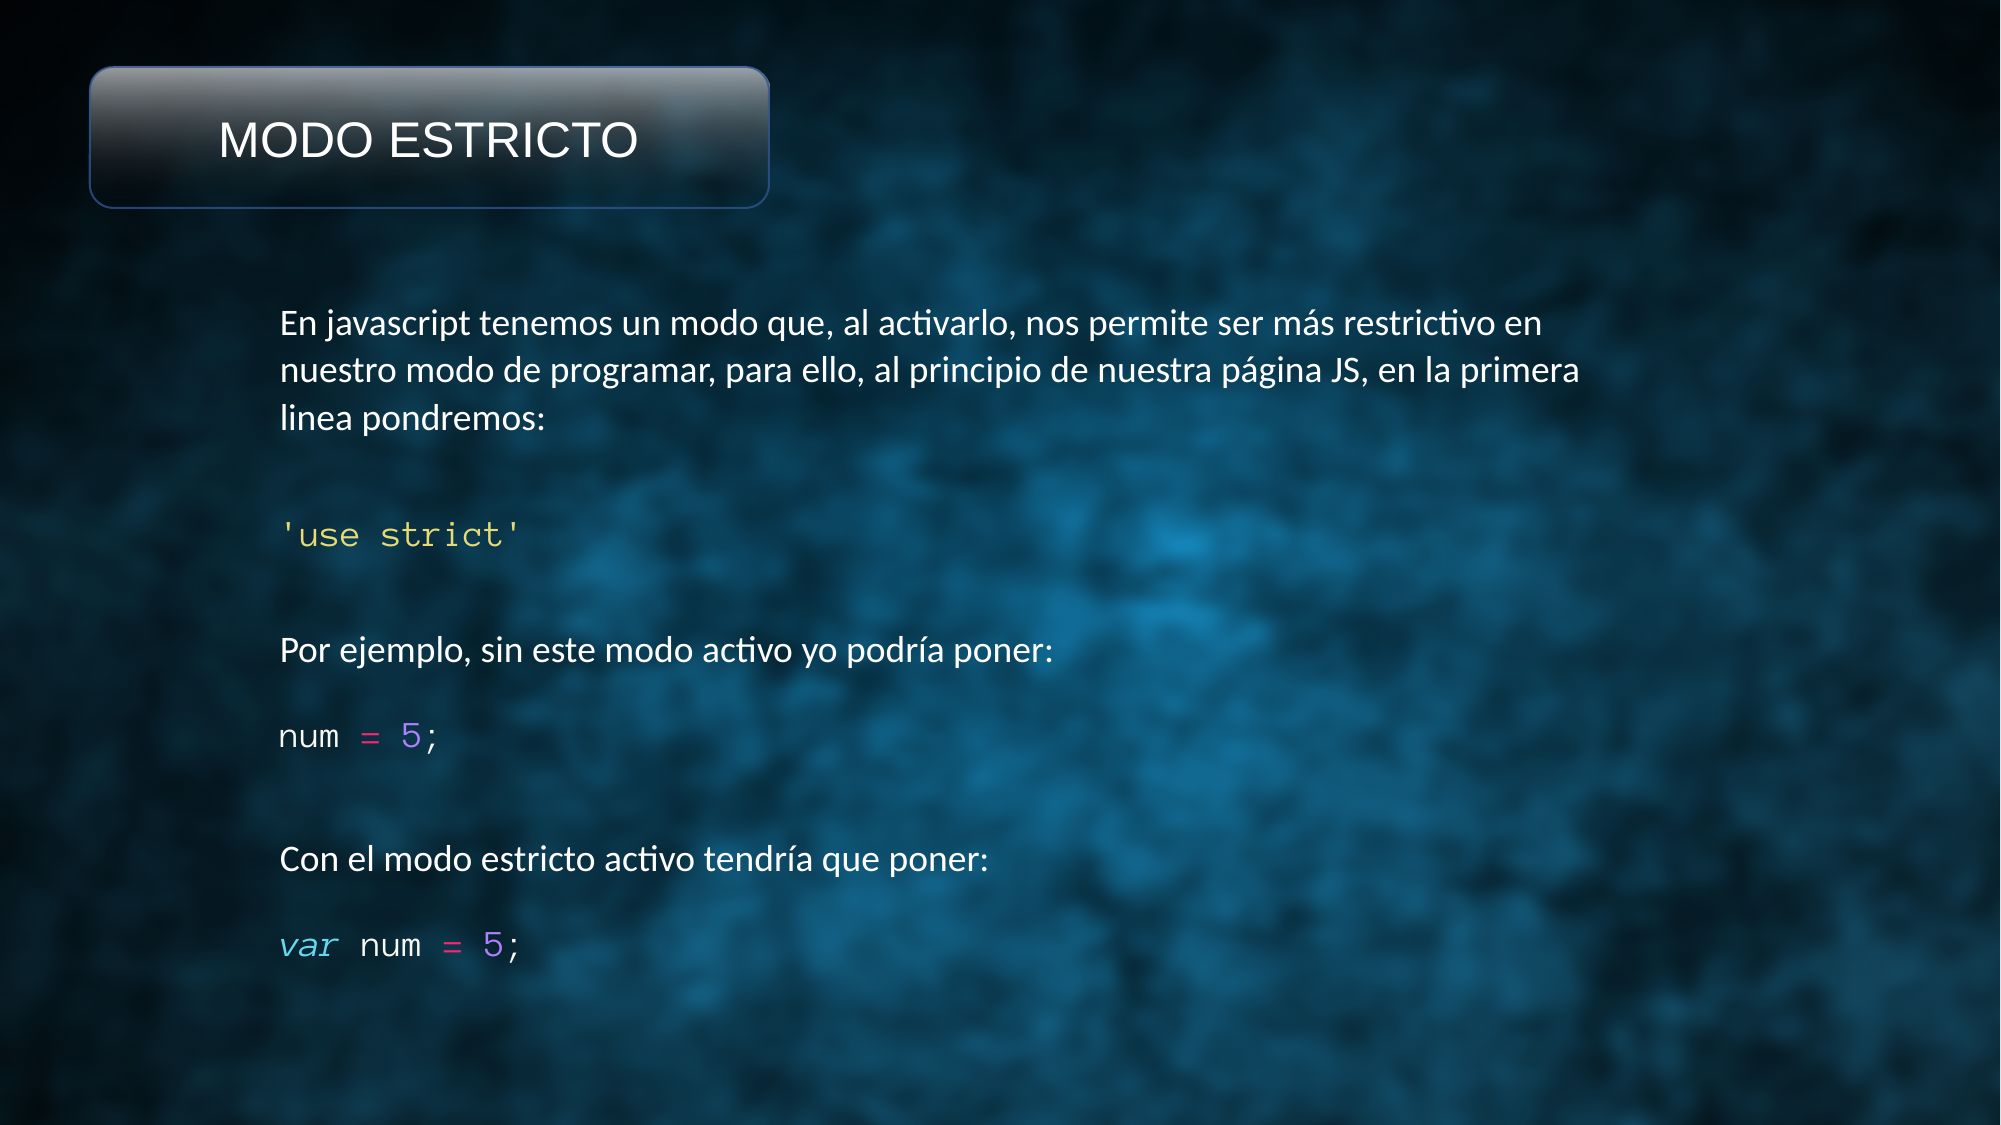

MODO ESTRICTO
En javascript tenemos un modo que, al activarlo, nos permite ser más restrictivo en nuestro modo de programar, para ello, al principio de nuestra página JS, en la primera linea pondremos:

'use strict'
Por ejemplo, sin este modo activo yo podría poner:

num = 5;
Con el modo estricto activo tendría que poner:

var num = 5;